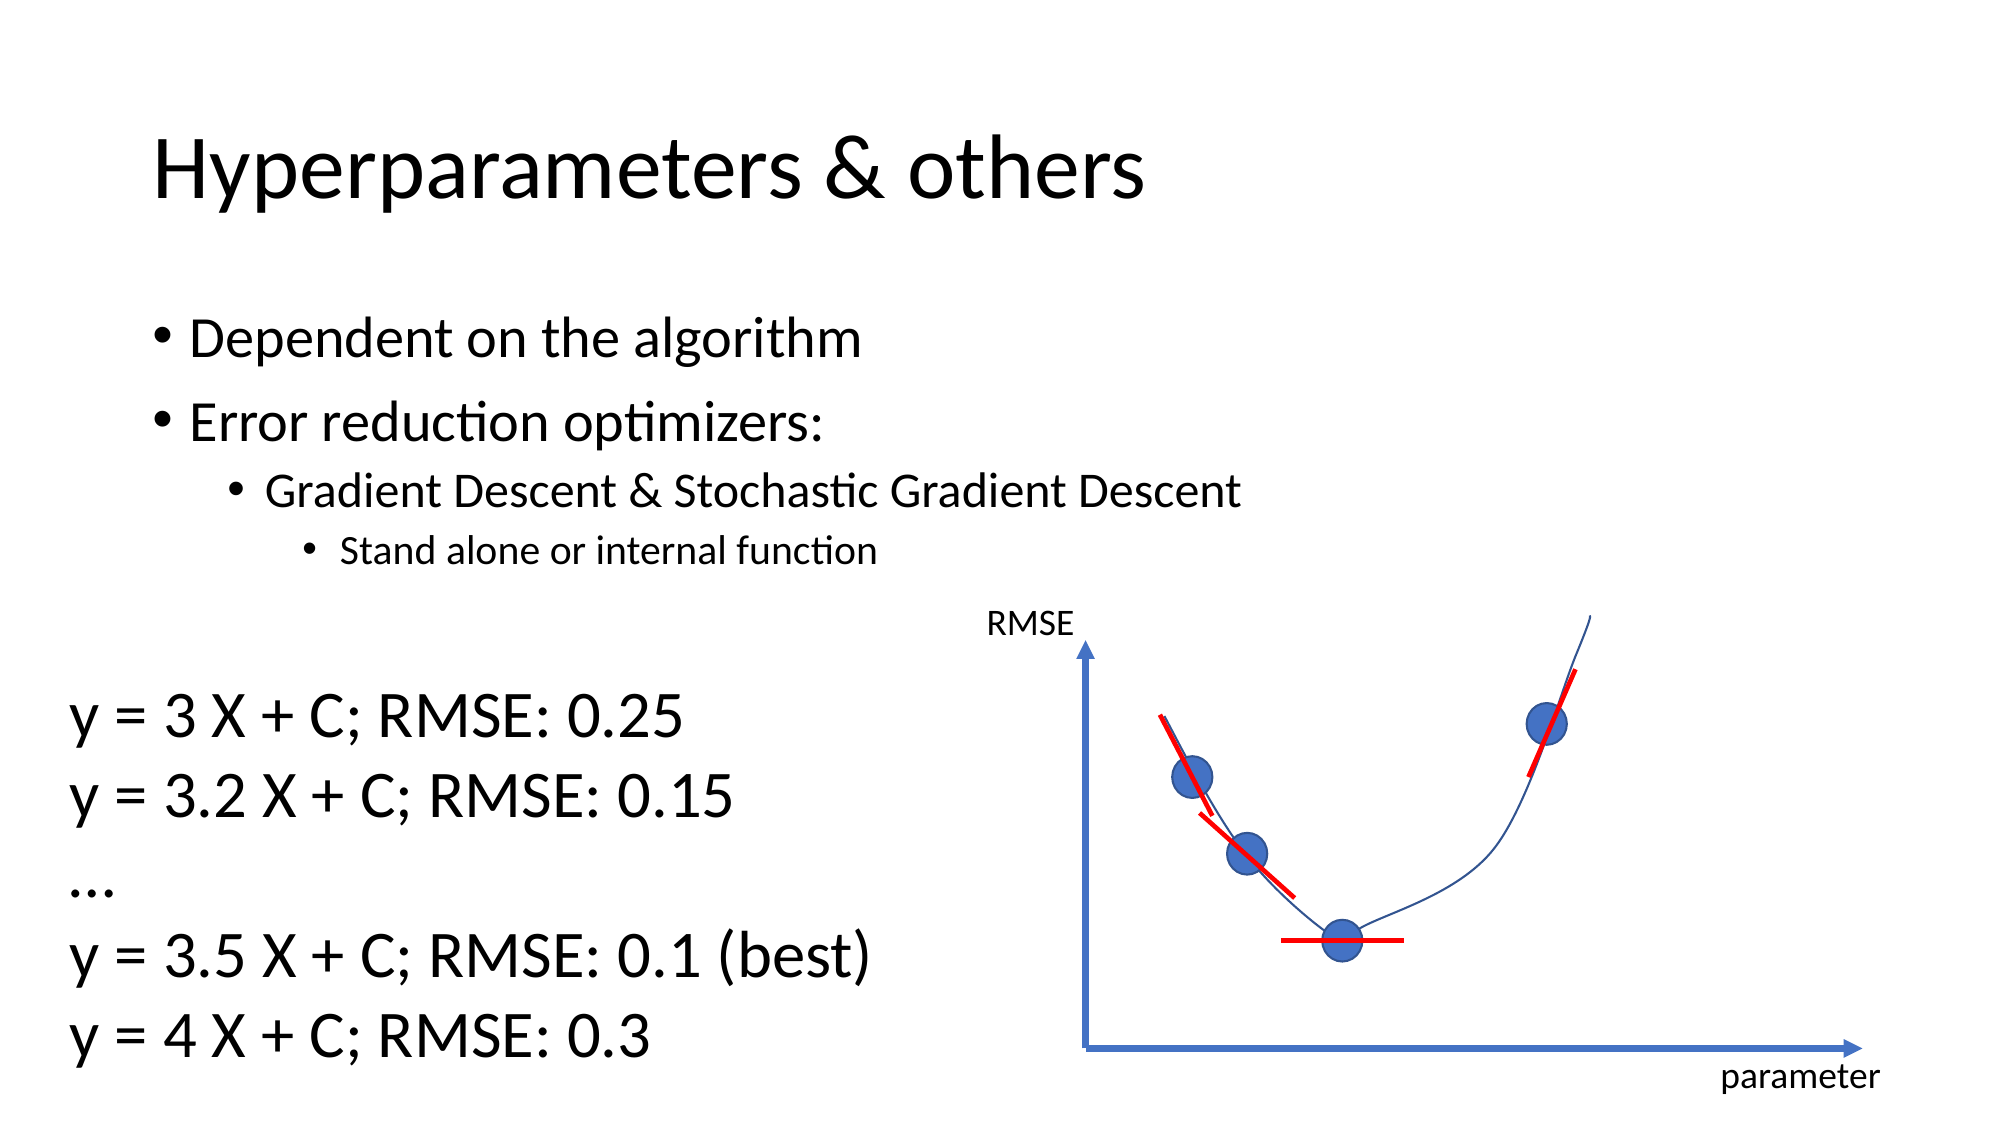

# Hyperparameters & others
Dependent on the algorithm
Error reduction optimizers:
Gradient Descent & Stochastic Gradient Descent
Stand alone or internal function

RMSE

y = 3 X + C; RMSE: 0.25
y = 3.2 X + C; RMSE: 0.15
…
y = 3.5 X + C; RMSE: 0.1 (best)
y = 4 X + C; RMSE: 0.3

parameter